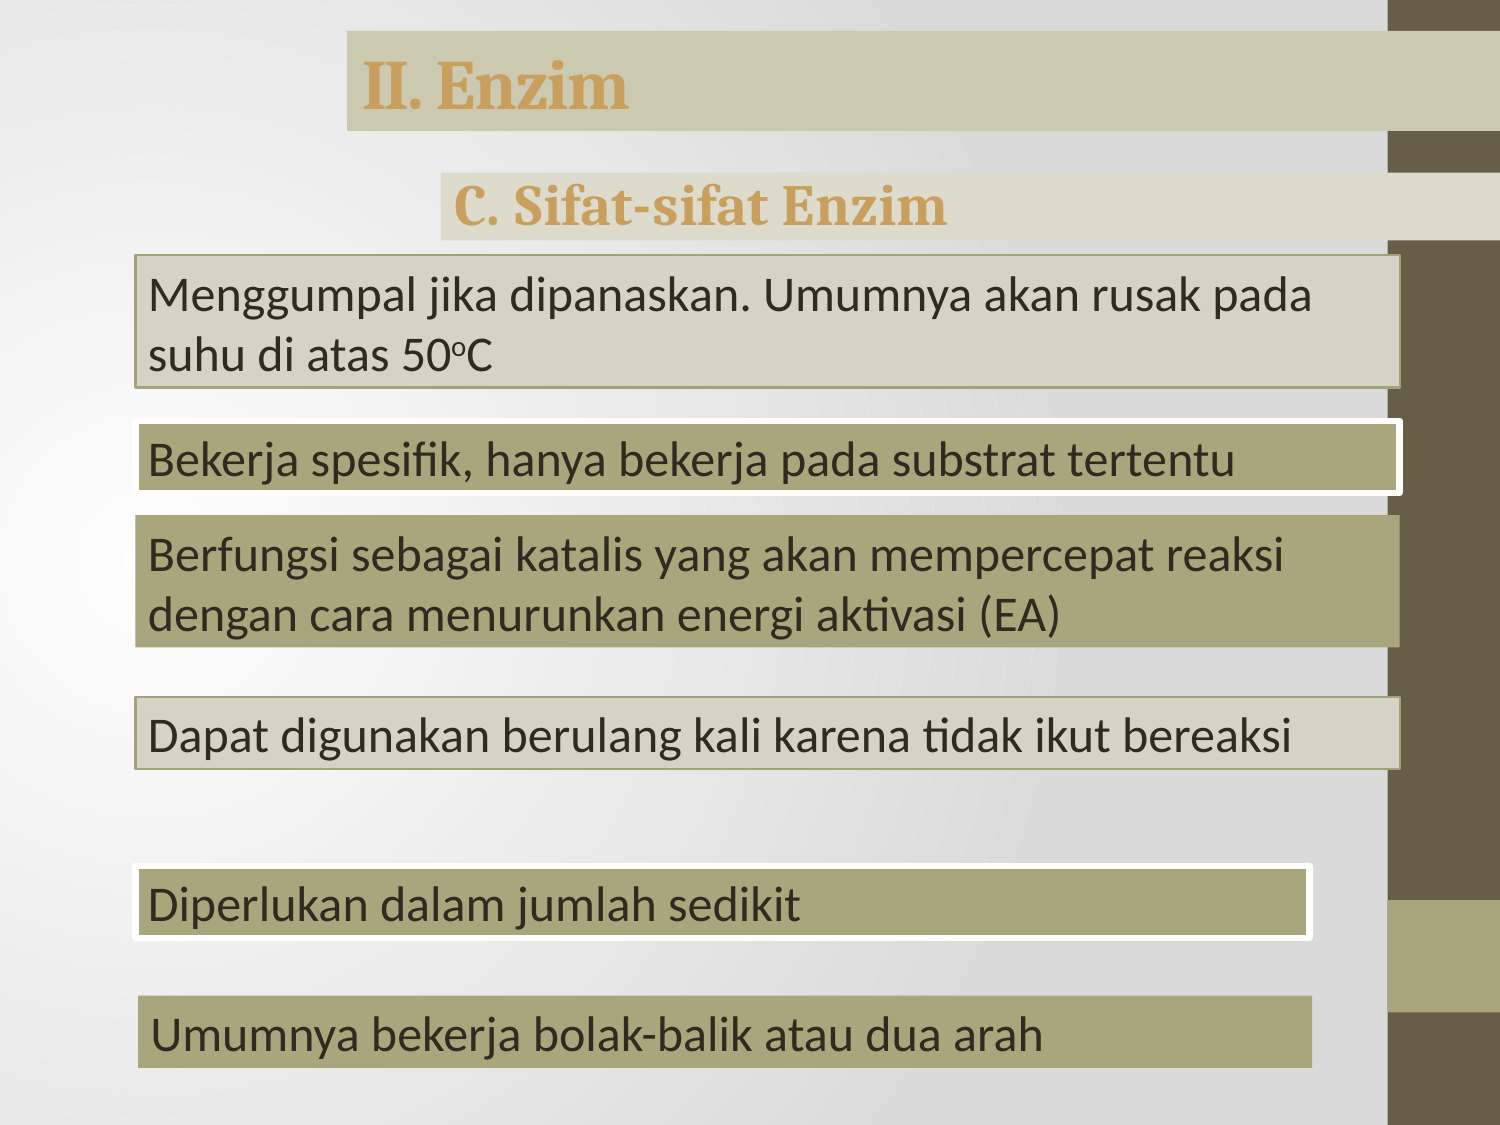

# II. Enzim
C. Sifat-sifat Enzim
Menggumpal jika dipanaskan. Umumnya akan rusak pada suhu di atas 50oC
Bekerja spesifik, hanya bekerja pada substrat tertentu
Berfungsi sebagai katalis yang akan mempercepat reaksi dengan cara menurunkan energi aktivasi (EA)
Dapat digunakan berulang kali karena tidak ikut bereaksi
Diperlukan dalam jumlah sedikit
Umumnya bekerja bolak-balik atau dua arah